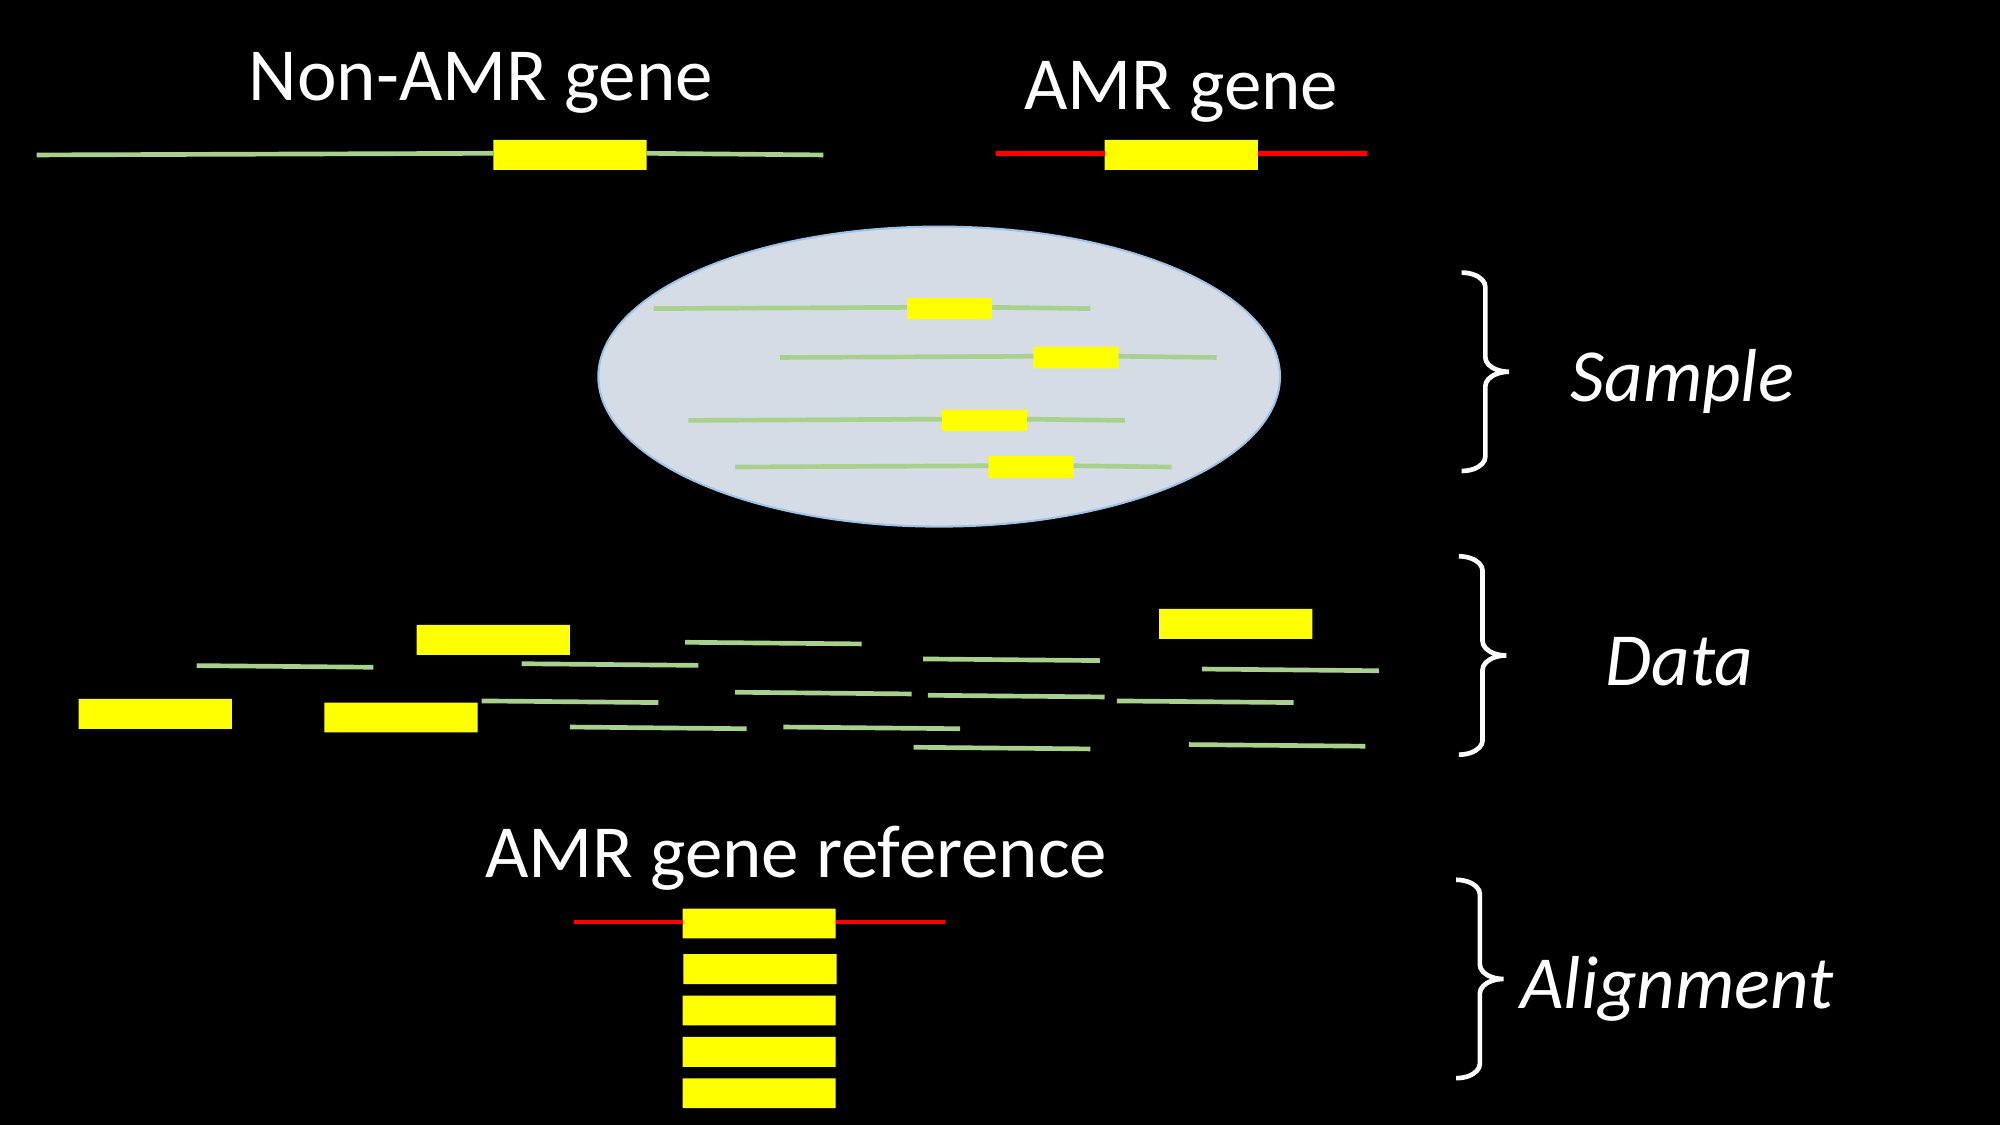

Is it really an AMR gene?
Non-AMR gene
AMR gene

Sample

Data

AMR gene reference

Alignment